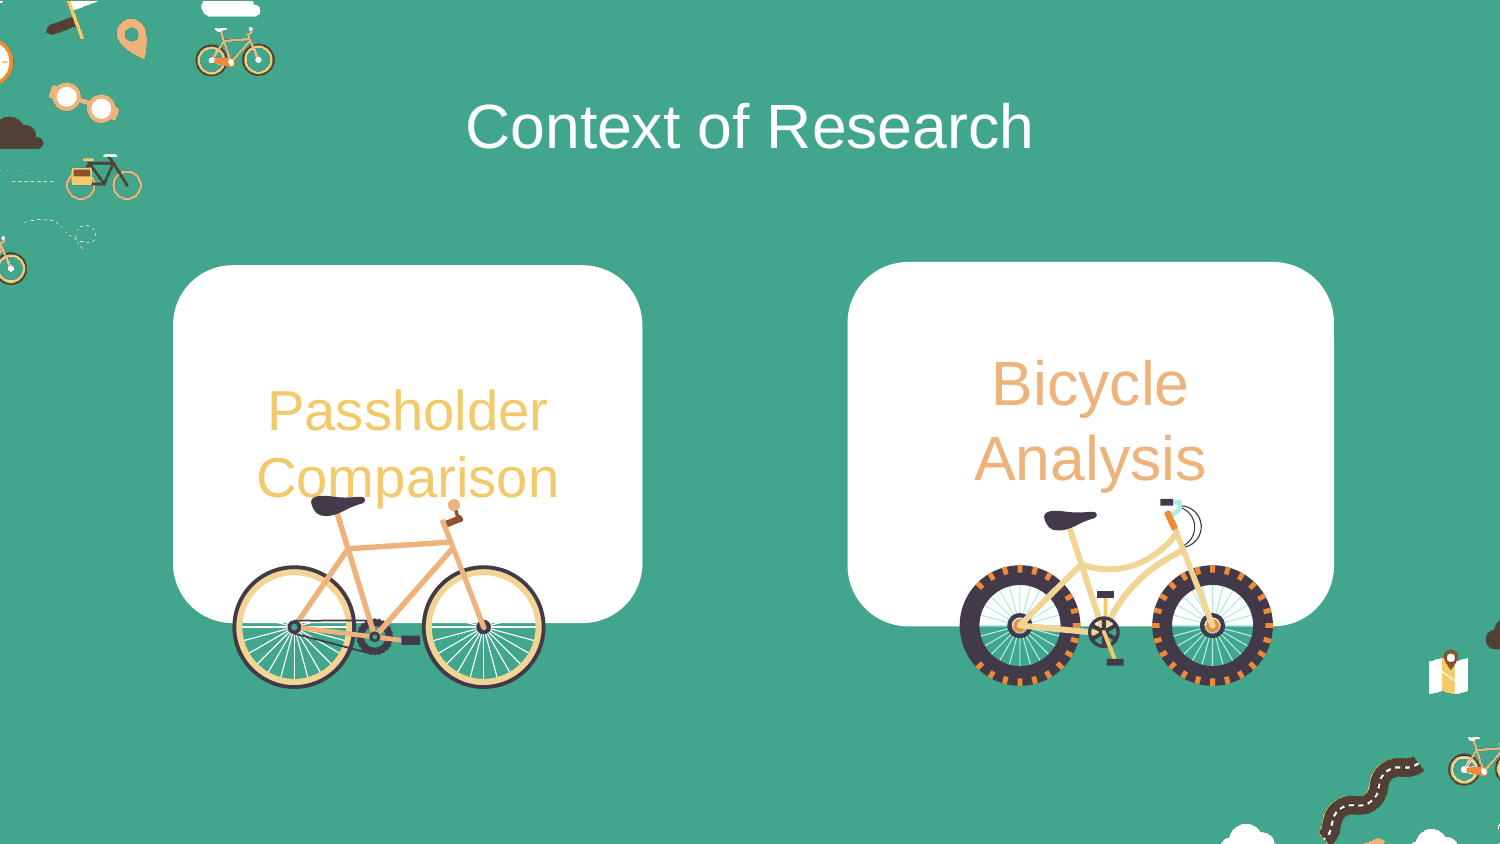

# Context of Research

Passholder Comparison
Bicycle Analysis